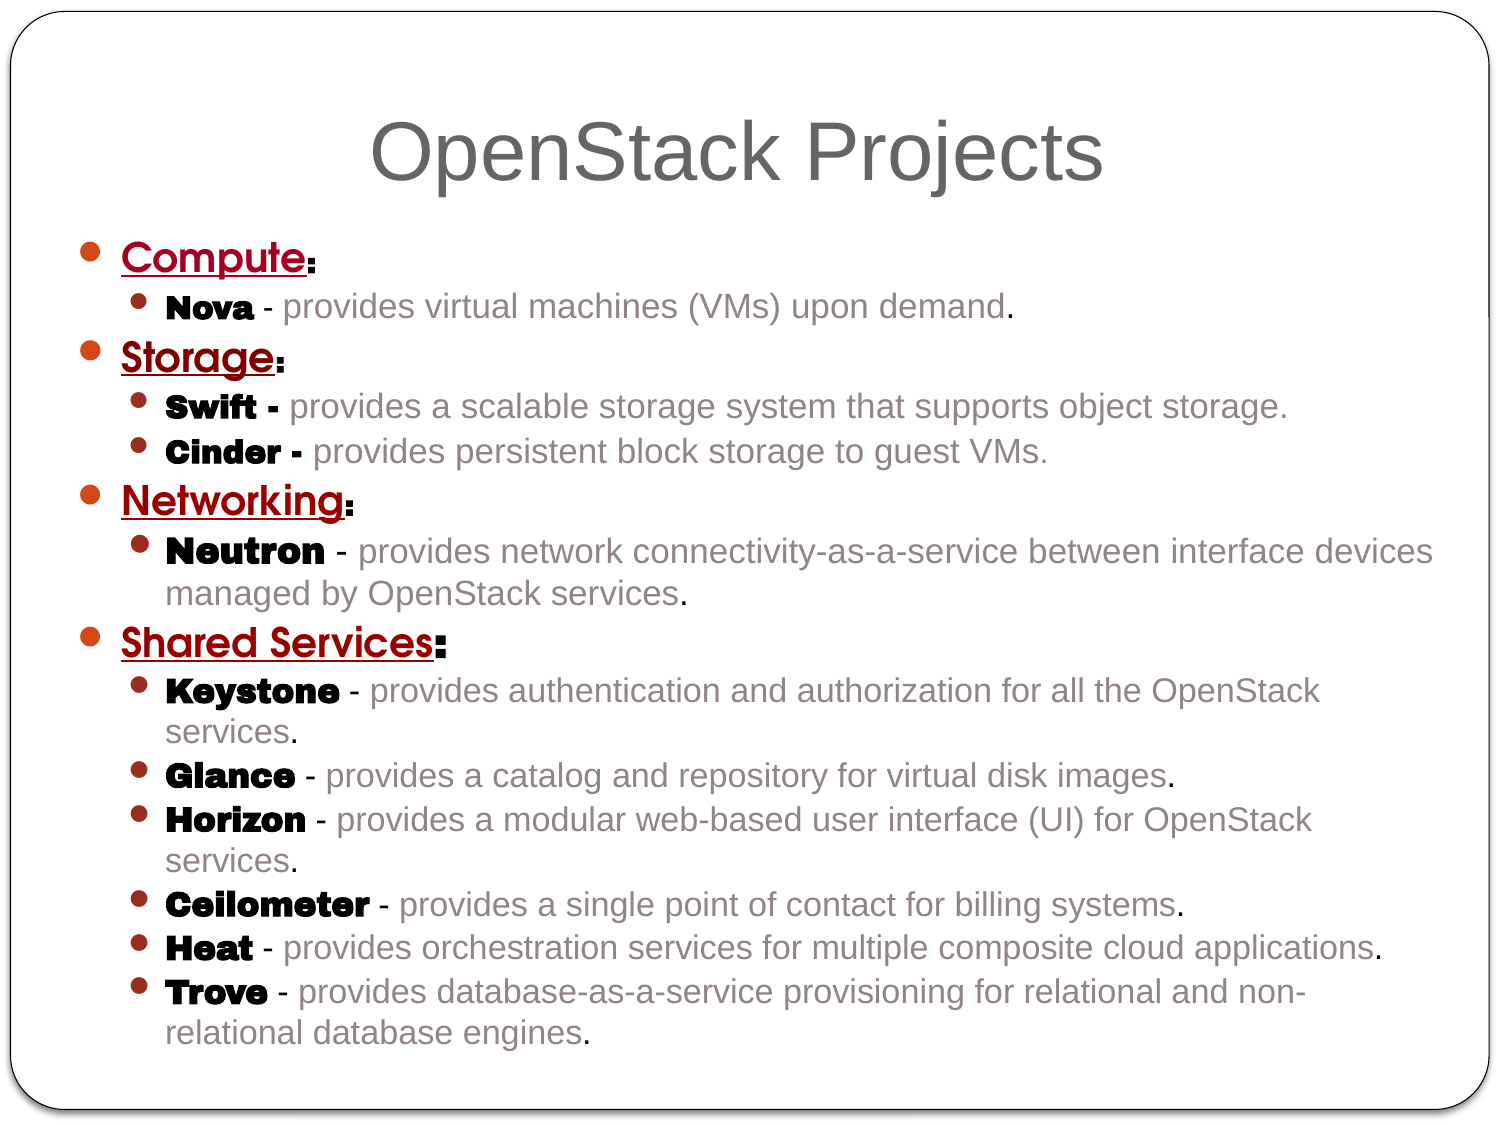

# OpenStack Projects
Compute:
Nova - provides virtual machines (VMs) upon demand.
Storage:
Swift - provides a scalable storage system that supports object storage.
Cinder - provides persistent block storage to guest VMs.
Networking:
Neutron - provides network connectivity-as-a-service between interface devices managed by OpenStack services.
Shared Services:
Keystone - provides authentication and authorization for all the OpenStack services.
Glance - provides a catalog and repository for virtual disk images.
Horizon - provides a modular web-based user interface (UI) for OpenStack services.
Ceilometer - provides a single point of contact for billing systems.
Heat - provides orchestration services for multiple composite cloud applications.
Trove - provides database-as-a-service provisioning for relational and non-relational database engines.